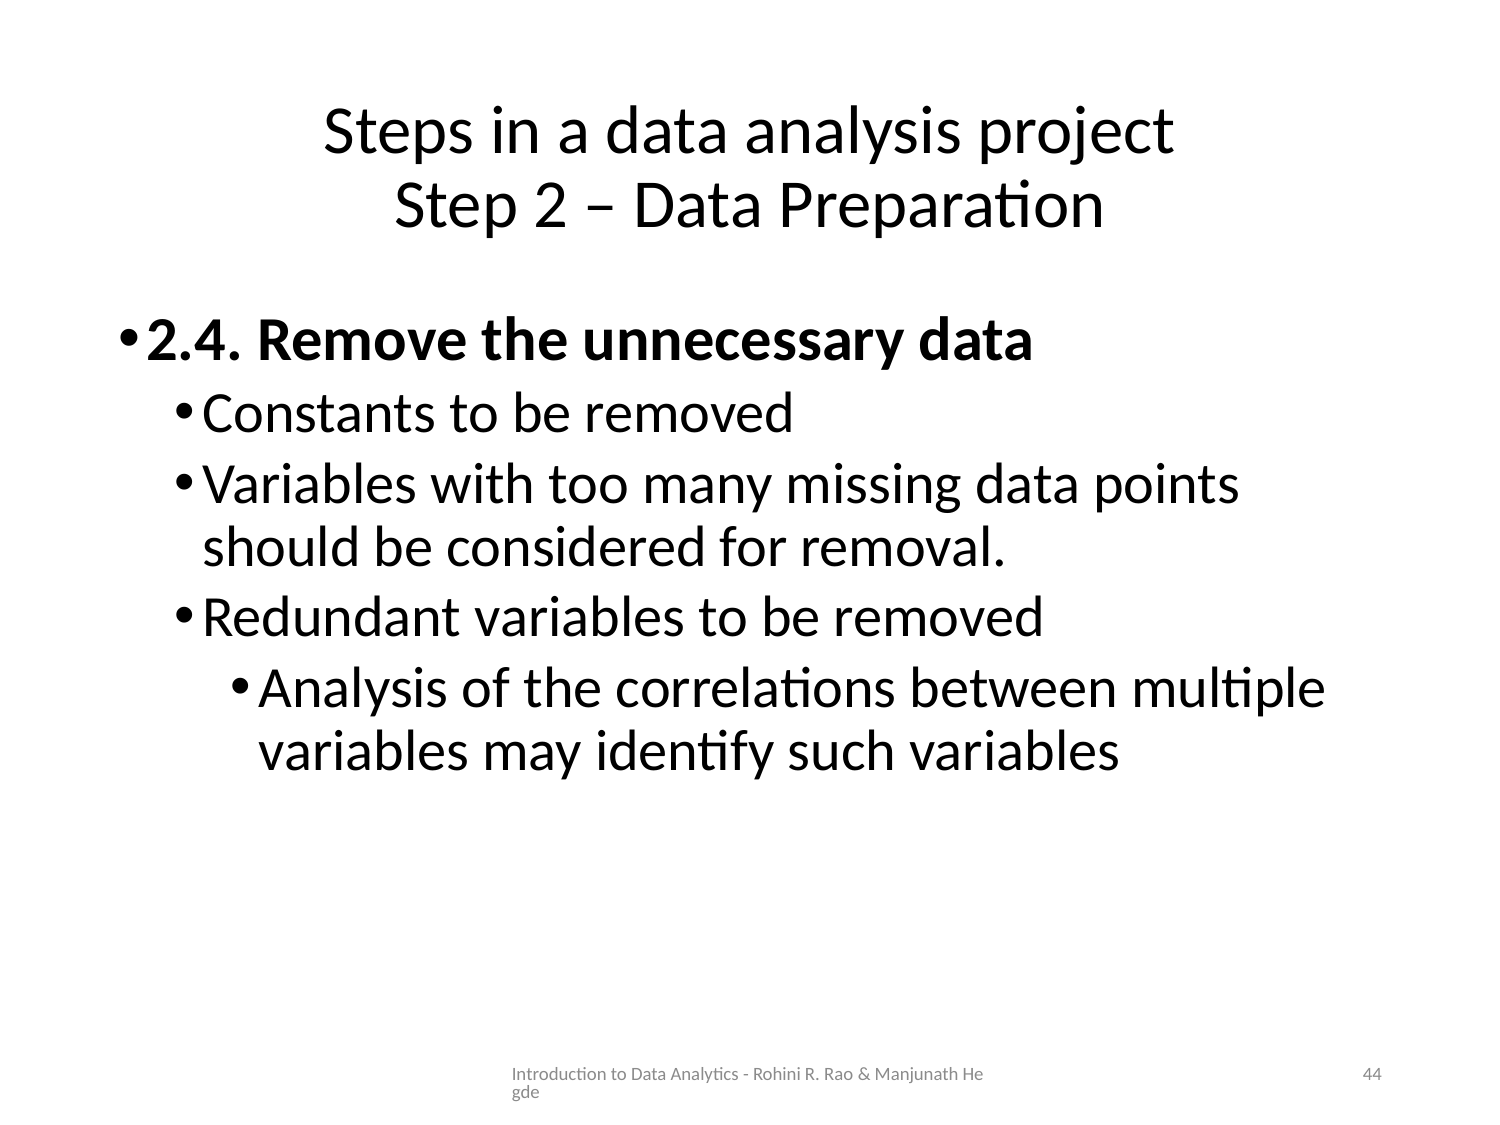

# Steps in a data analysis project Step 2 – Data Preparation
2.4. Remove the unnecessary data
Constants to be removed
Variables with too many missing data points should be considered for removal.
Redundant variables to be removed
Analysis of the correlations between multiple variables may identify such variables
Introduction to Data Analytics - Rohini R. Rao & Manjunath Hegde
44